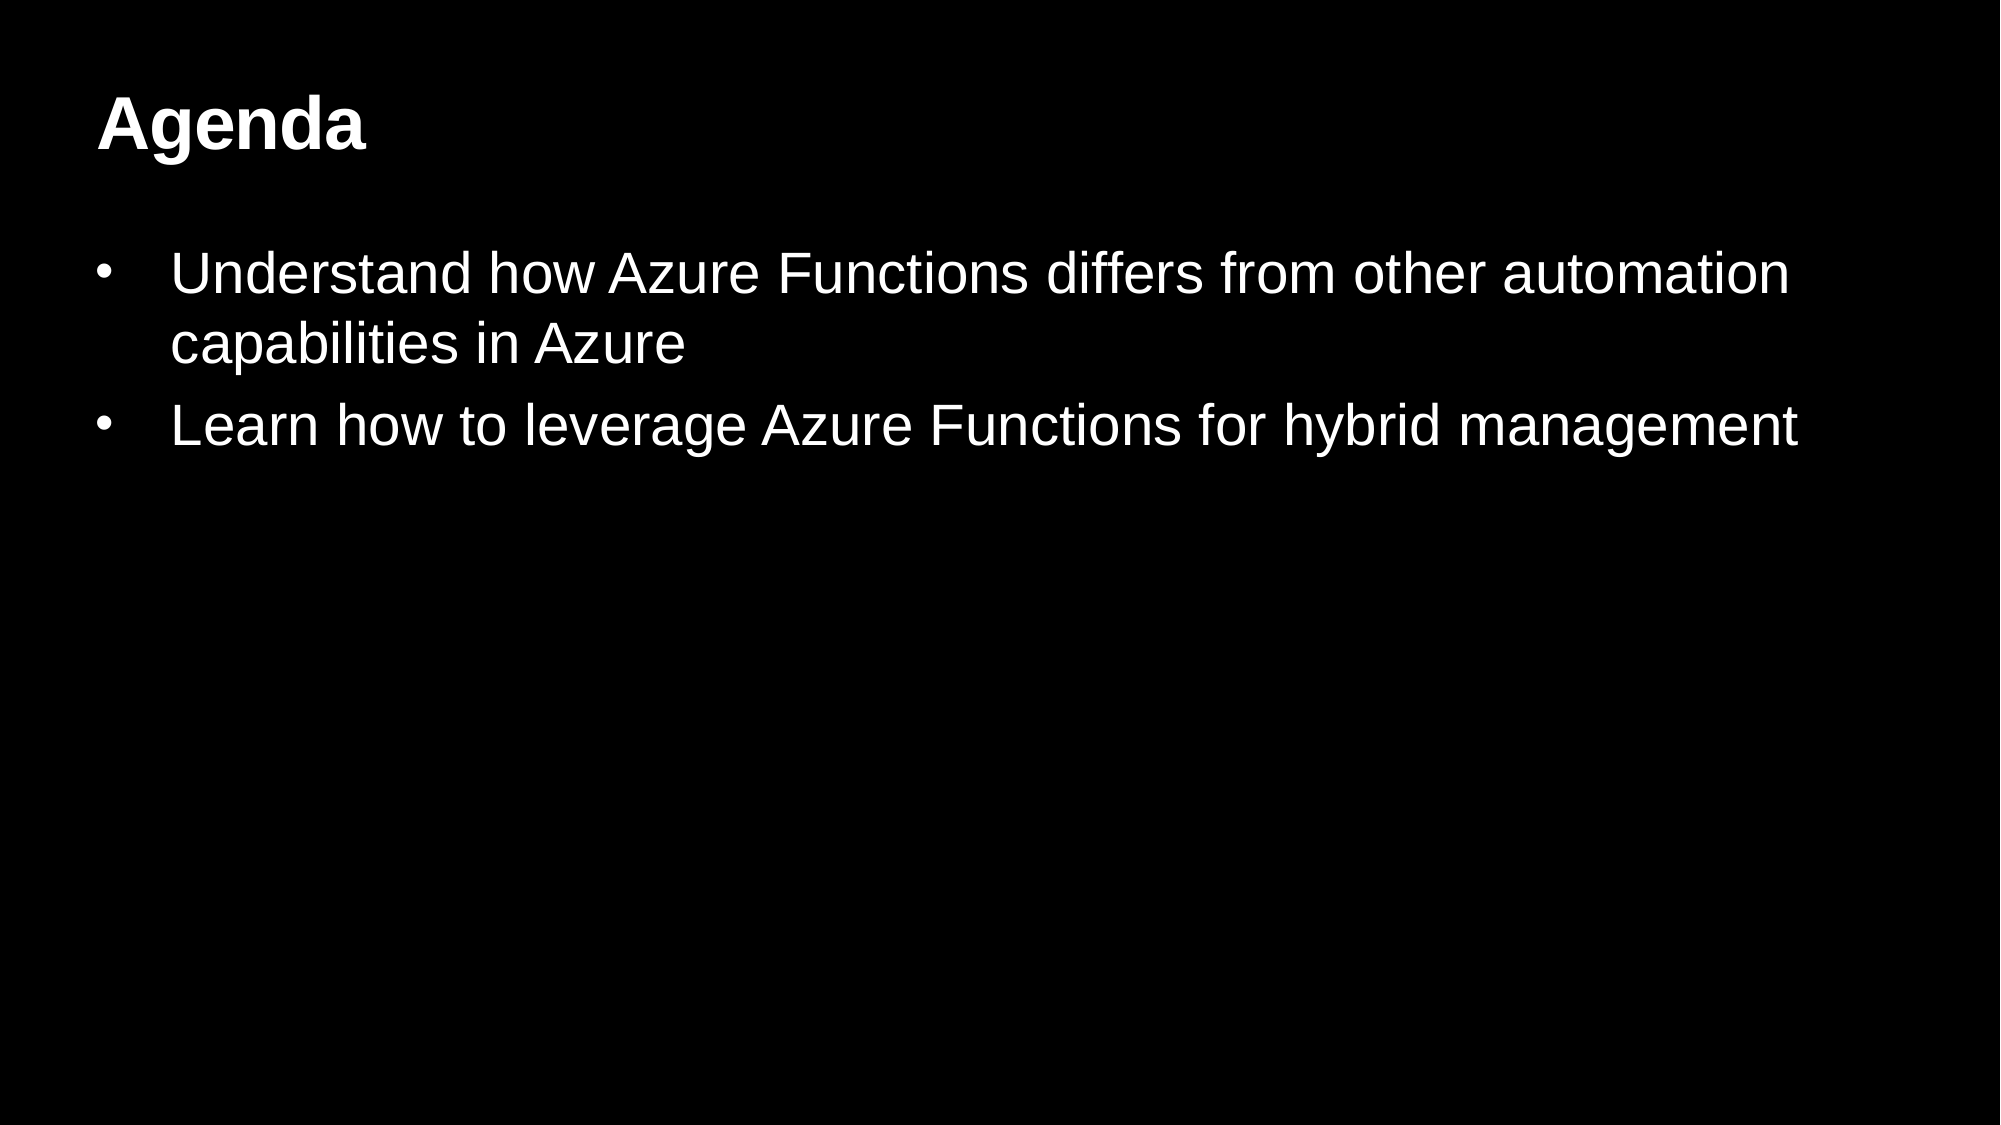

# Agenda
Understand how Azure Functions differs from other automation capabilities in Azure
Learn how to leverage Azure Functions for hybrid management